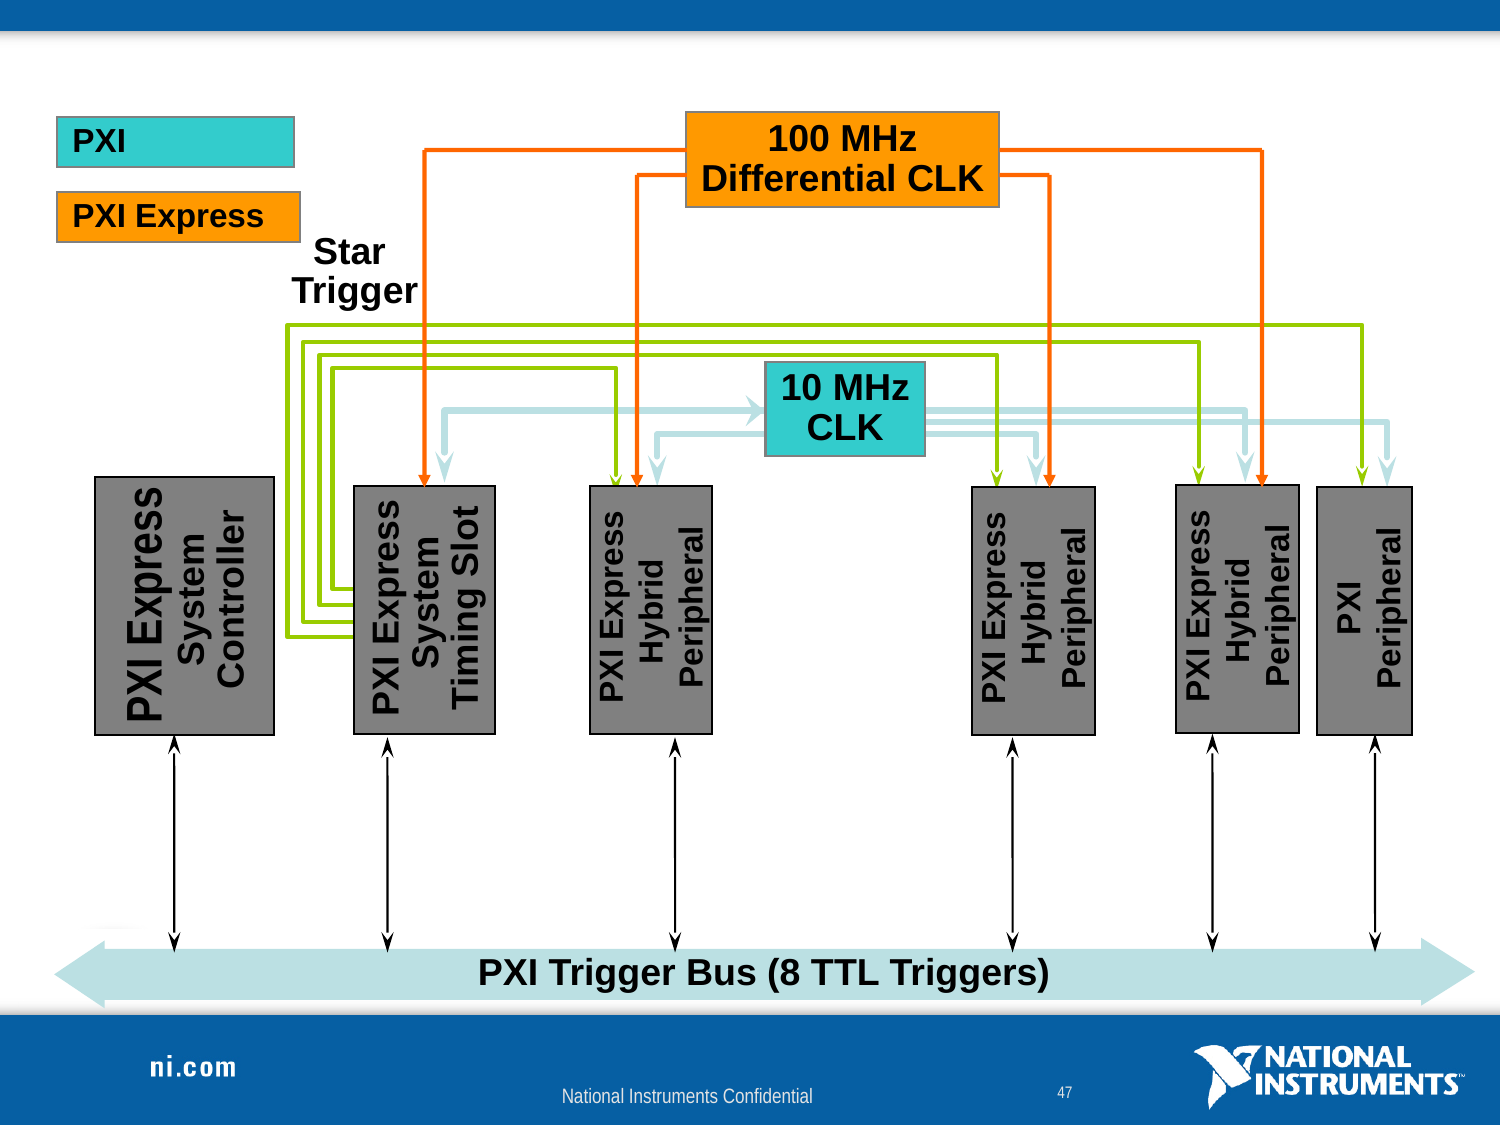

100 MHz
Differential CLK

PXI
PXI Express
Star
Trigger

10 MHz
CLK

PXI Express
System
Controller
PXI Express
 System
Timing Slot
PXI
Peripheral

PXI Express
Hybrid
Peripheral

PXI Express
Hybrid
Peripheral

PXI Express
Hybrid
Peripheral

PXI Trigger Bus (8 TTL Triggers)